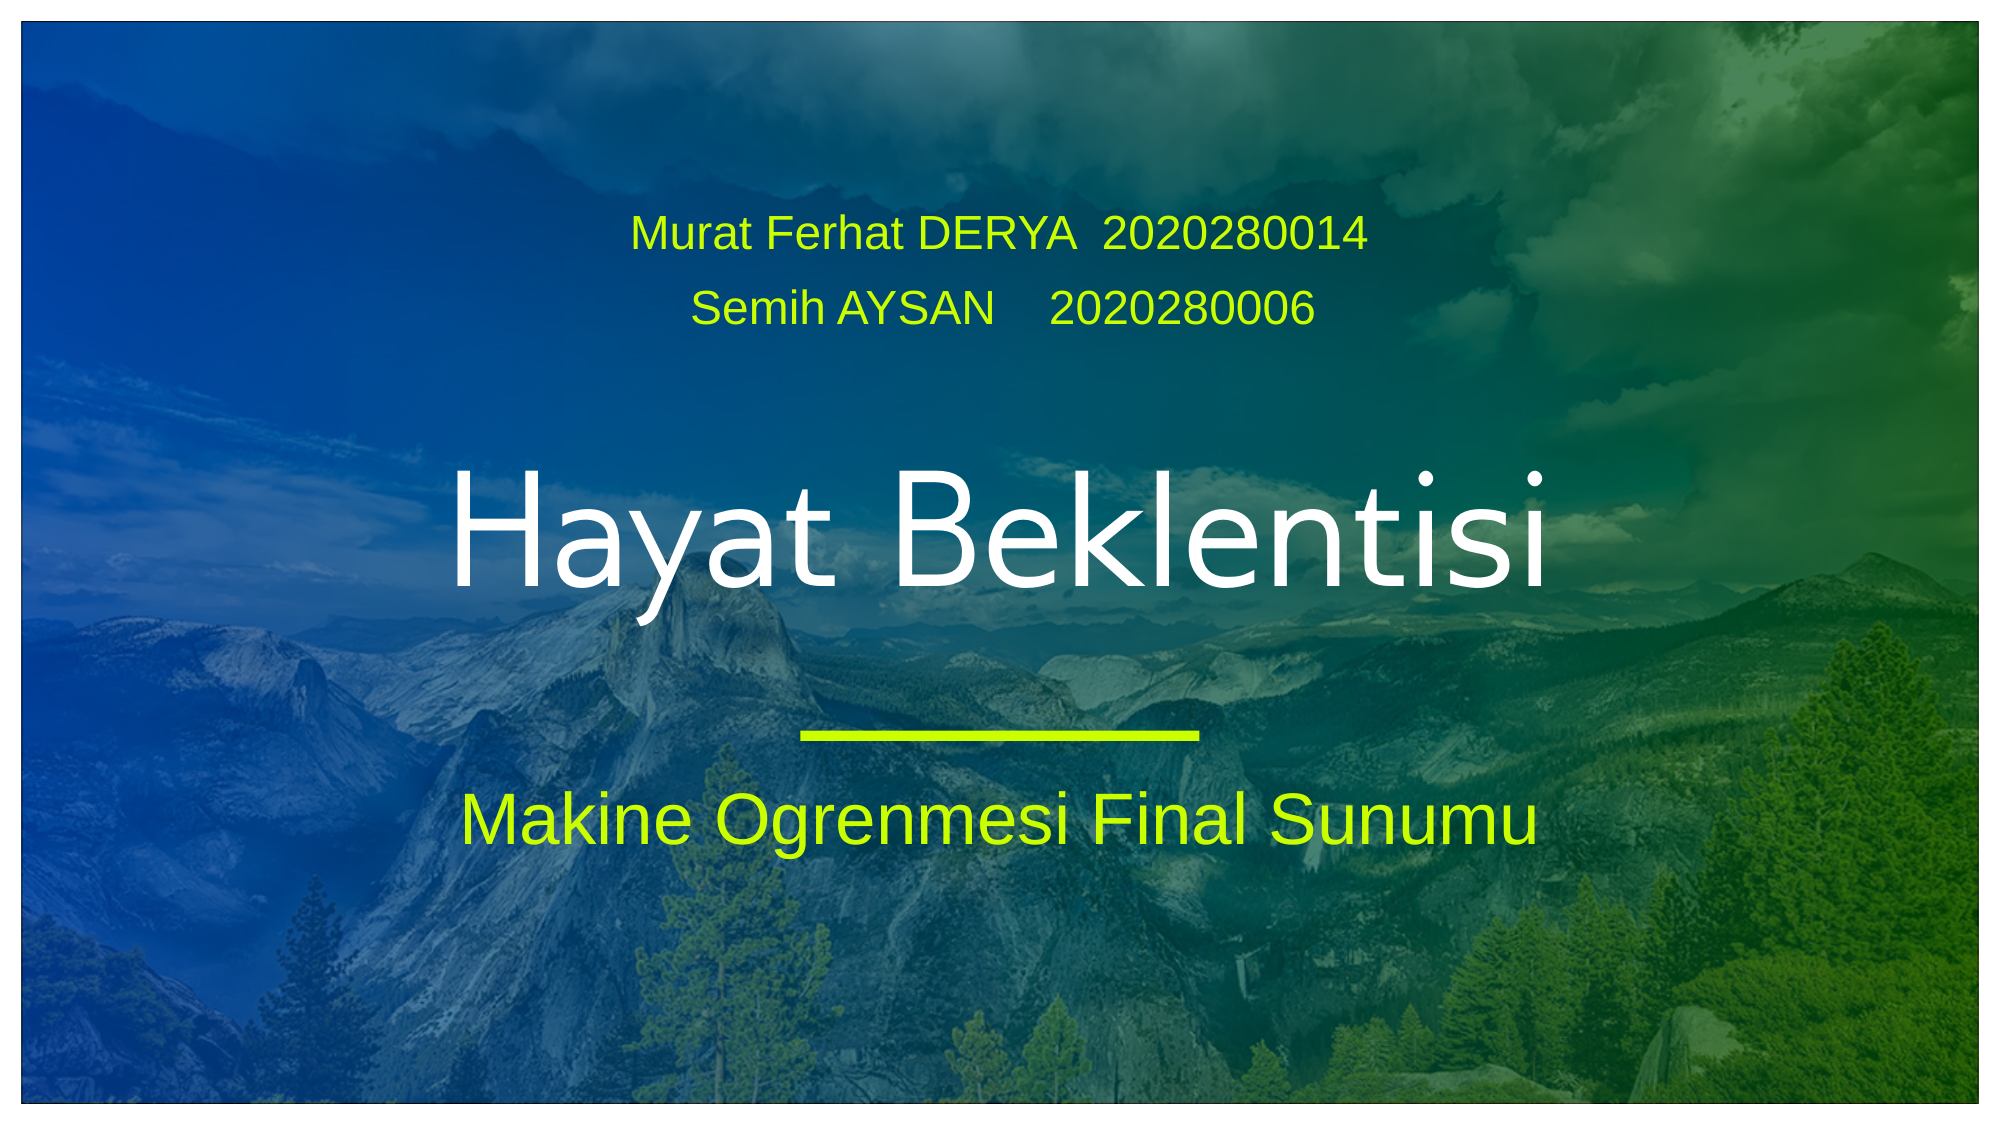

Murat Ferhat DERYA  2020280014
Semih AYSAN    2020280006
# Hayat Beklentisi
Makine Ogrenmesi Final Sunumu